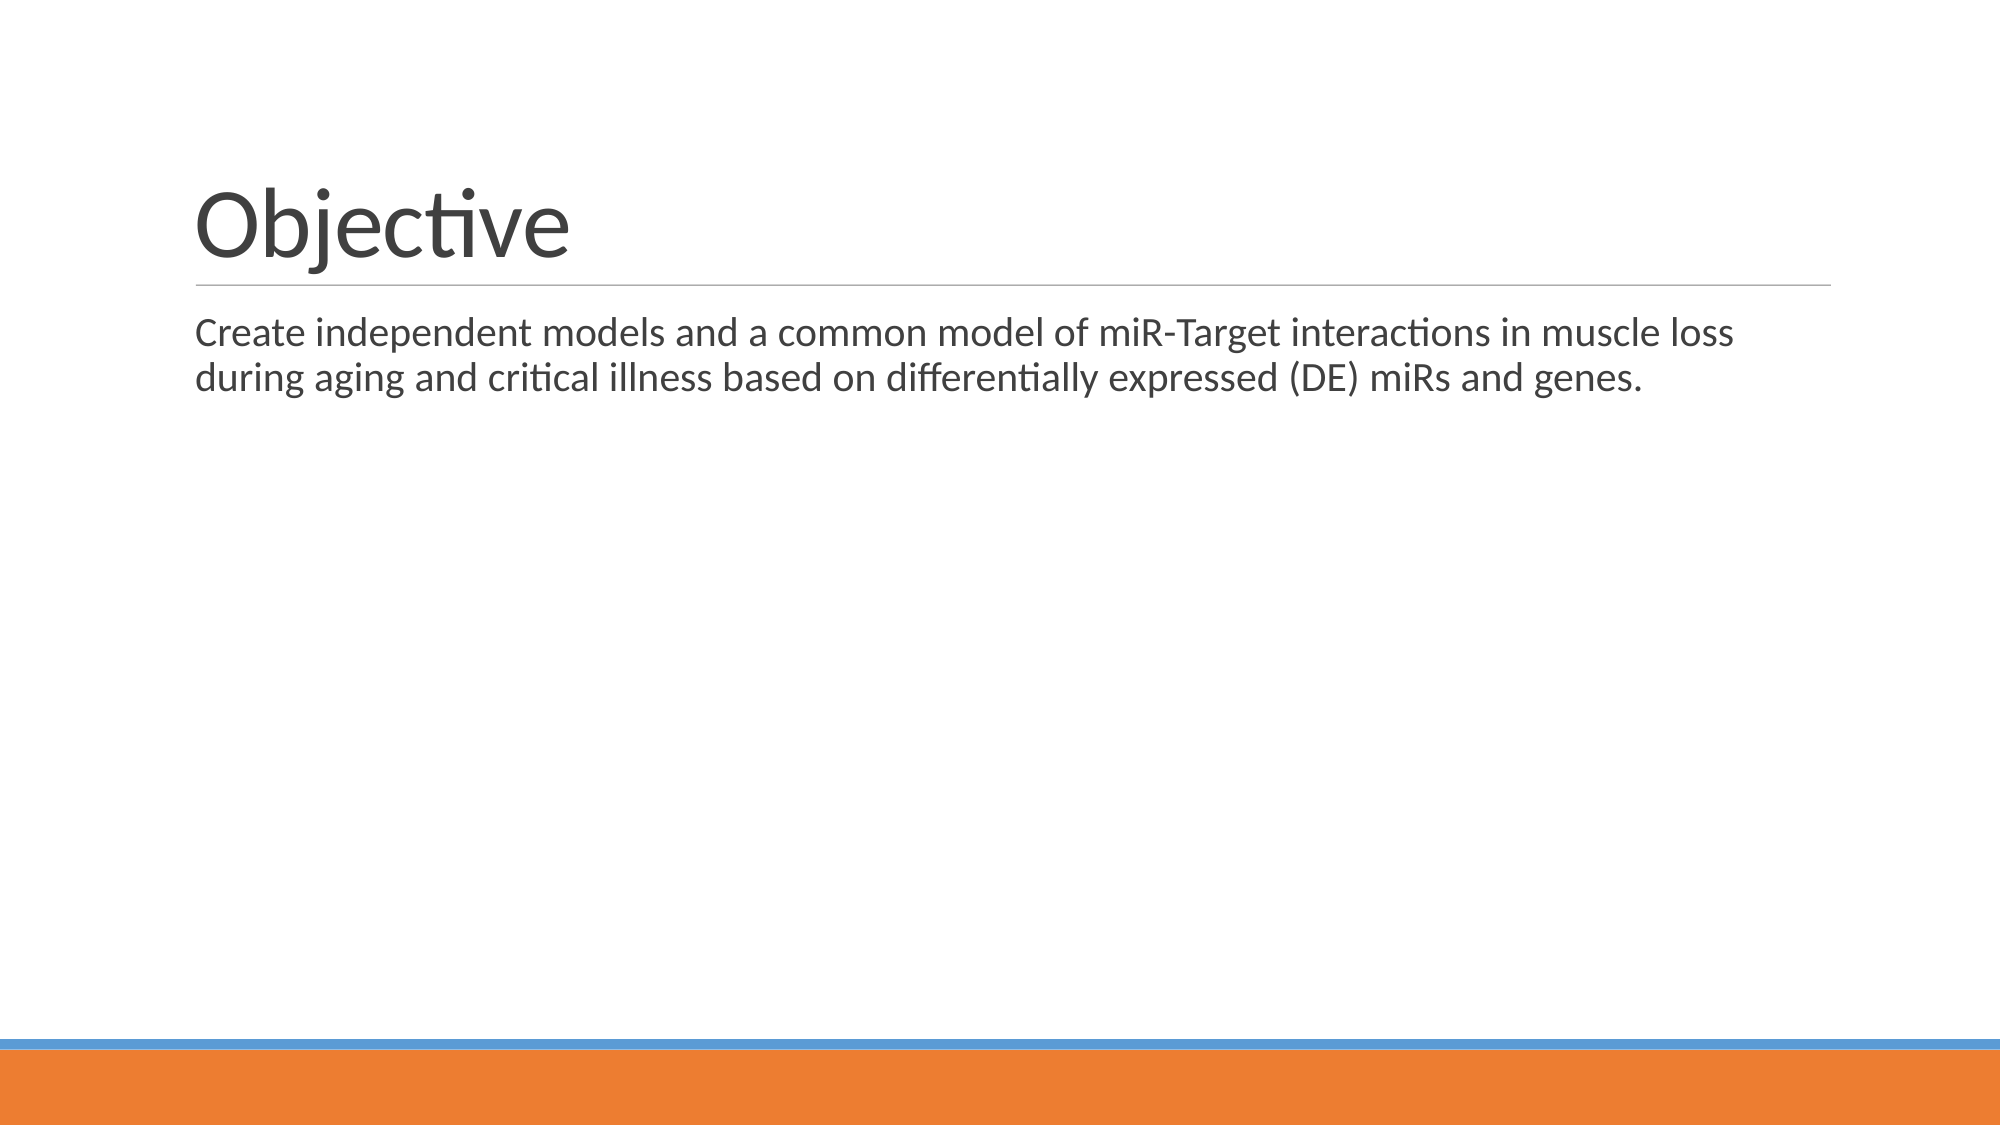

# Objective
Create independent models and a common model of miR-Target interactions in muscle loss during aging and critical illness based on differentially expressed (DE) miRs and genes.